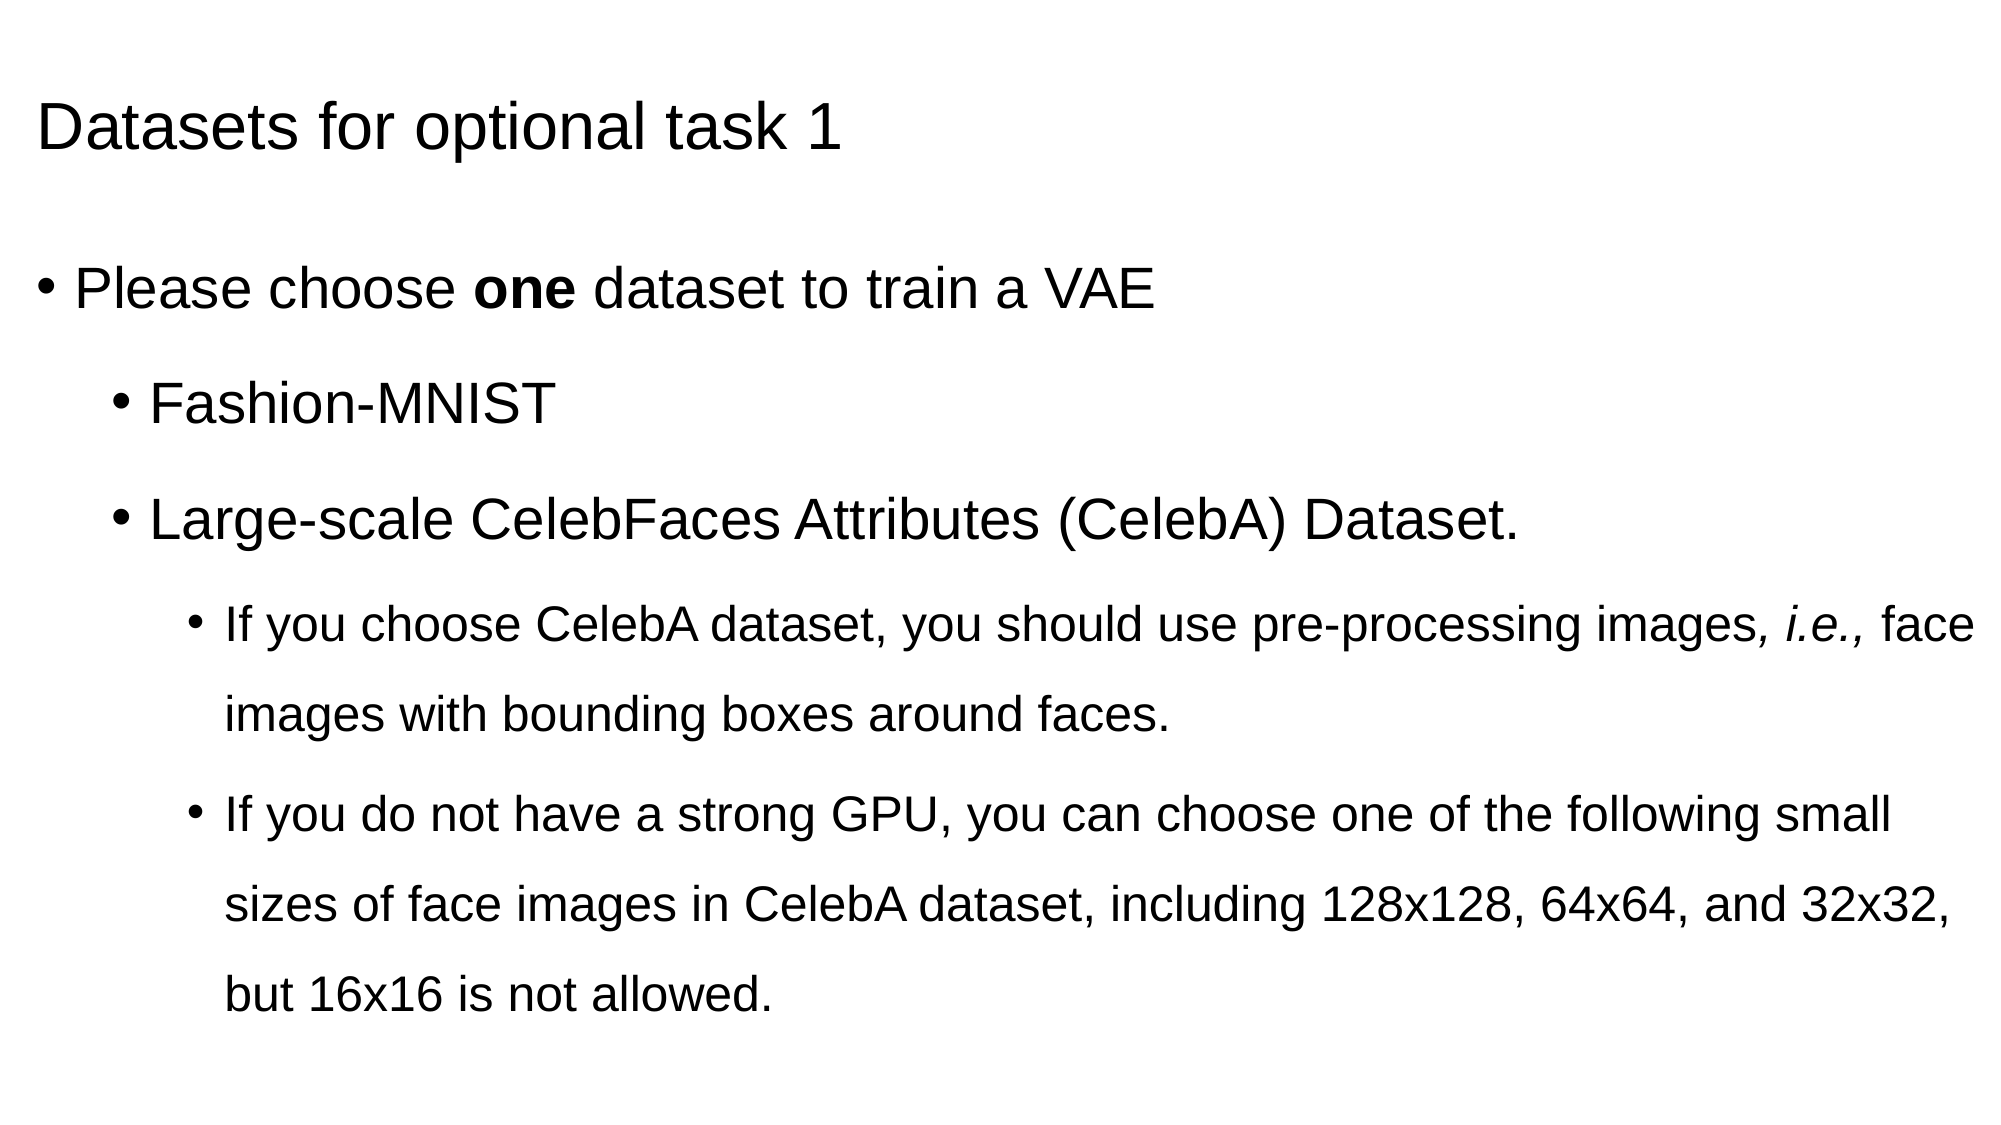

# Datasets for optional task 1
Please choose one dataset to train a VAE
Fashion-MNIST
Large-scale CelebFaces Attributes (CelebA) Dataset.
If you choose CelebA dataset, you should use pre-processing images, i.e., face images with bounding boxes around faces.
If you do not have a strong GPU, you can choose one of the following small sizes of face images in CelebA dataset, including 128x128, 64x64, and 32x32, but 16x16 is not allowed.